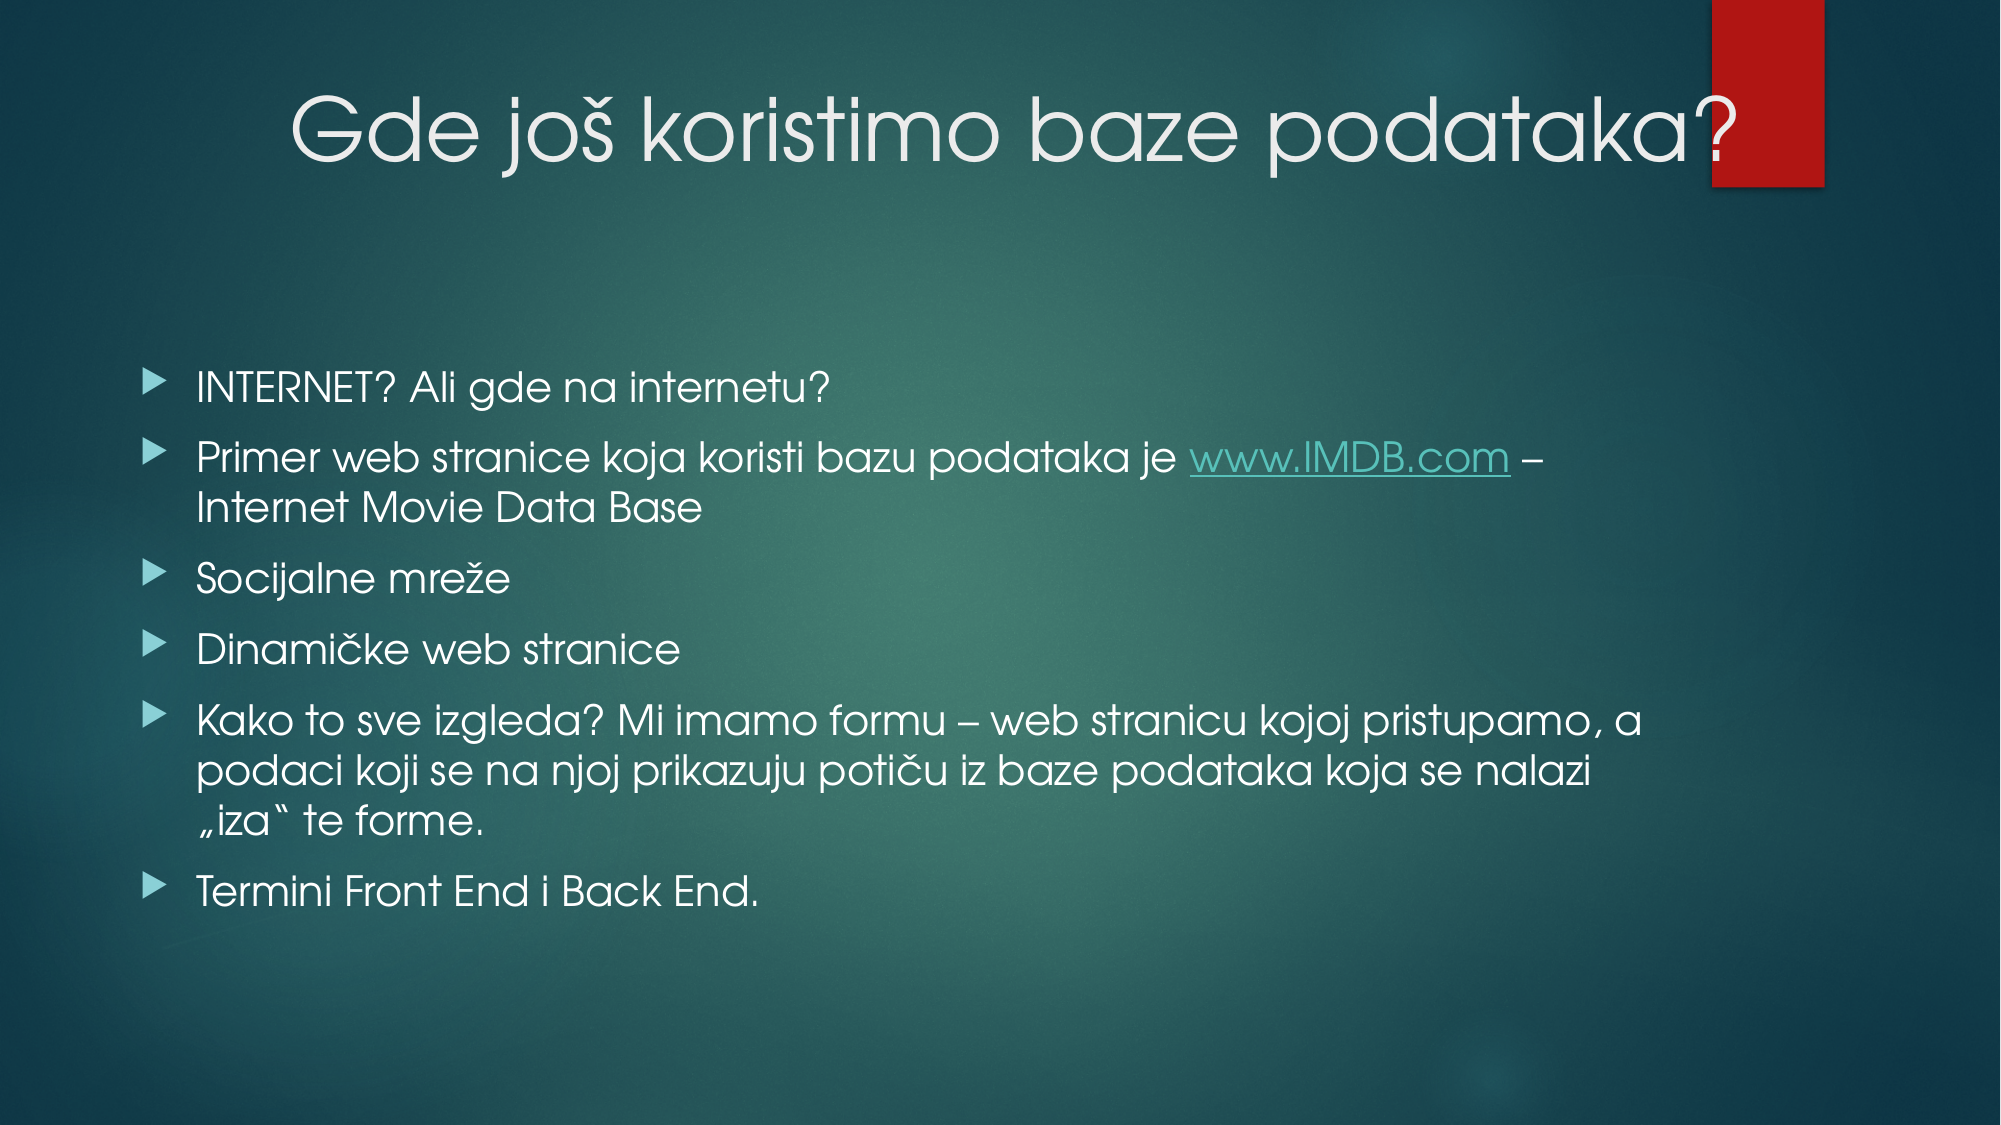

# Gde još koristimo baze podataka?
INTERNET? Ali gde na internetu?
Primer web stranice koja koristi bazu podataka je www.IMDB.com –Internet Movie Data Base
Socijalne mreže
Dinamičke web stranice
Kako to sve izgleda? Mi imamo formu – web stranicu kojoj pristupamo, a podaci koji se na njoj prikazuju potiču iz baze podataka koja se nalazi „iza“ te forme.
Termini Front End i Back End.